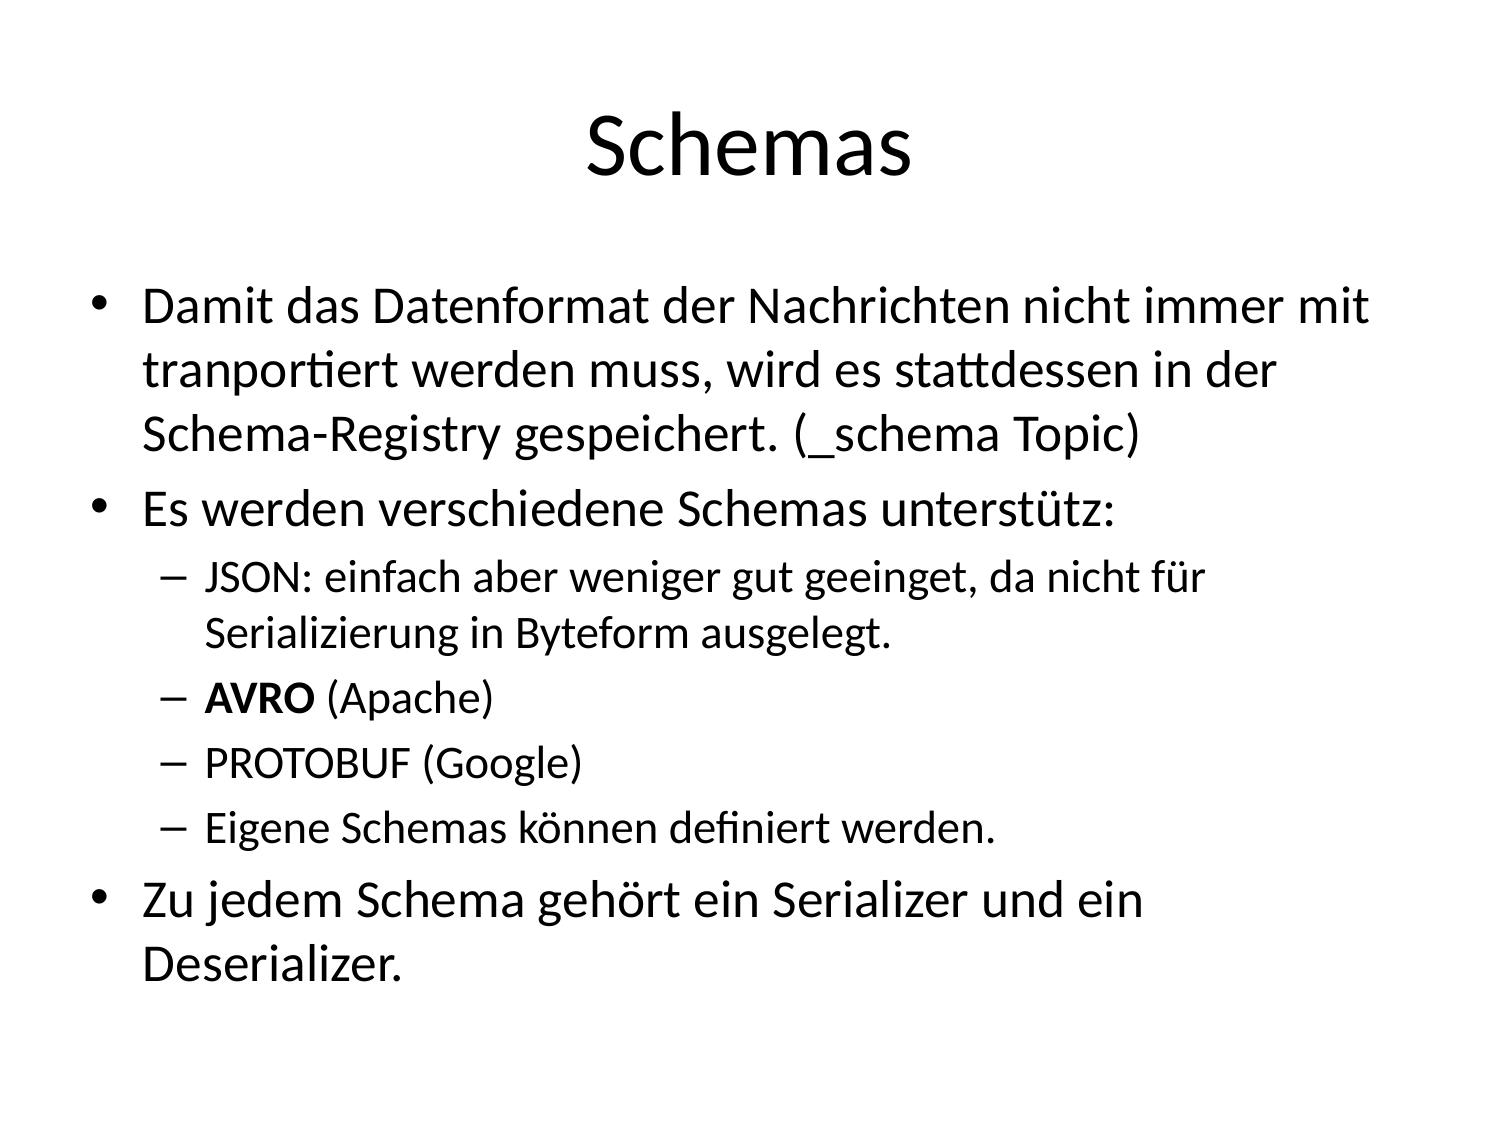

# Schemas
Damit das Datenformat der Nachrichten nicht immer mit tranportiert werden muss, wird es stattdessen in der Schema-Registry gespeichert. (_schema Topic)
Es werden verschiedene Schemas unterstütz:
JSON: einfach aber weniger gut geeinget, da nicht für Serializierung in Byteform ausgelegt.
AVRO (Apache)
PROTOBUF (Google)
Eigene Schemas können definiert werden.
Zu jedem Schema gehört ein Serializer und ein Deserializer.